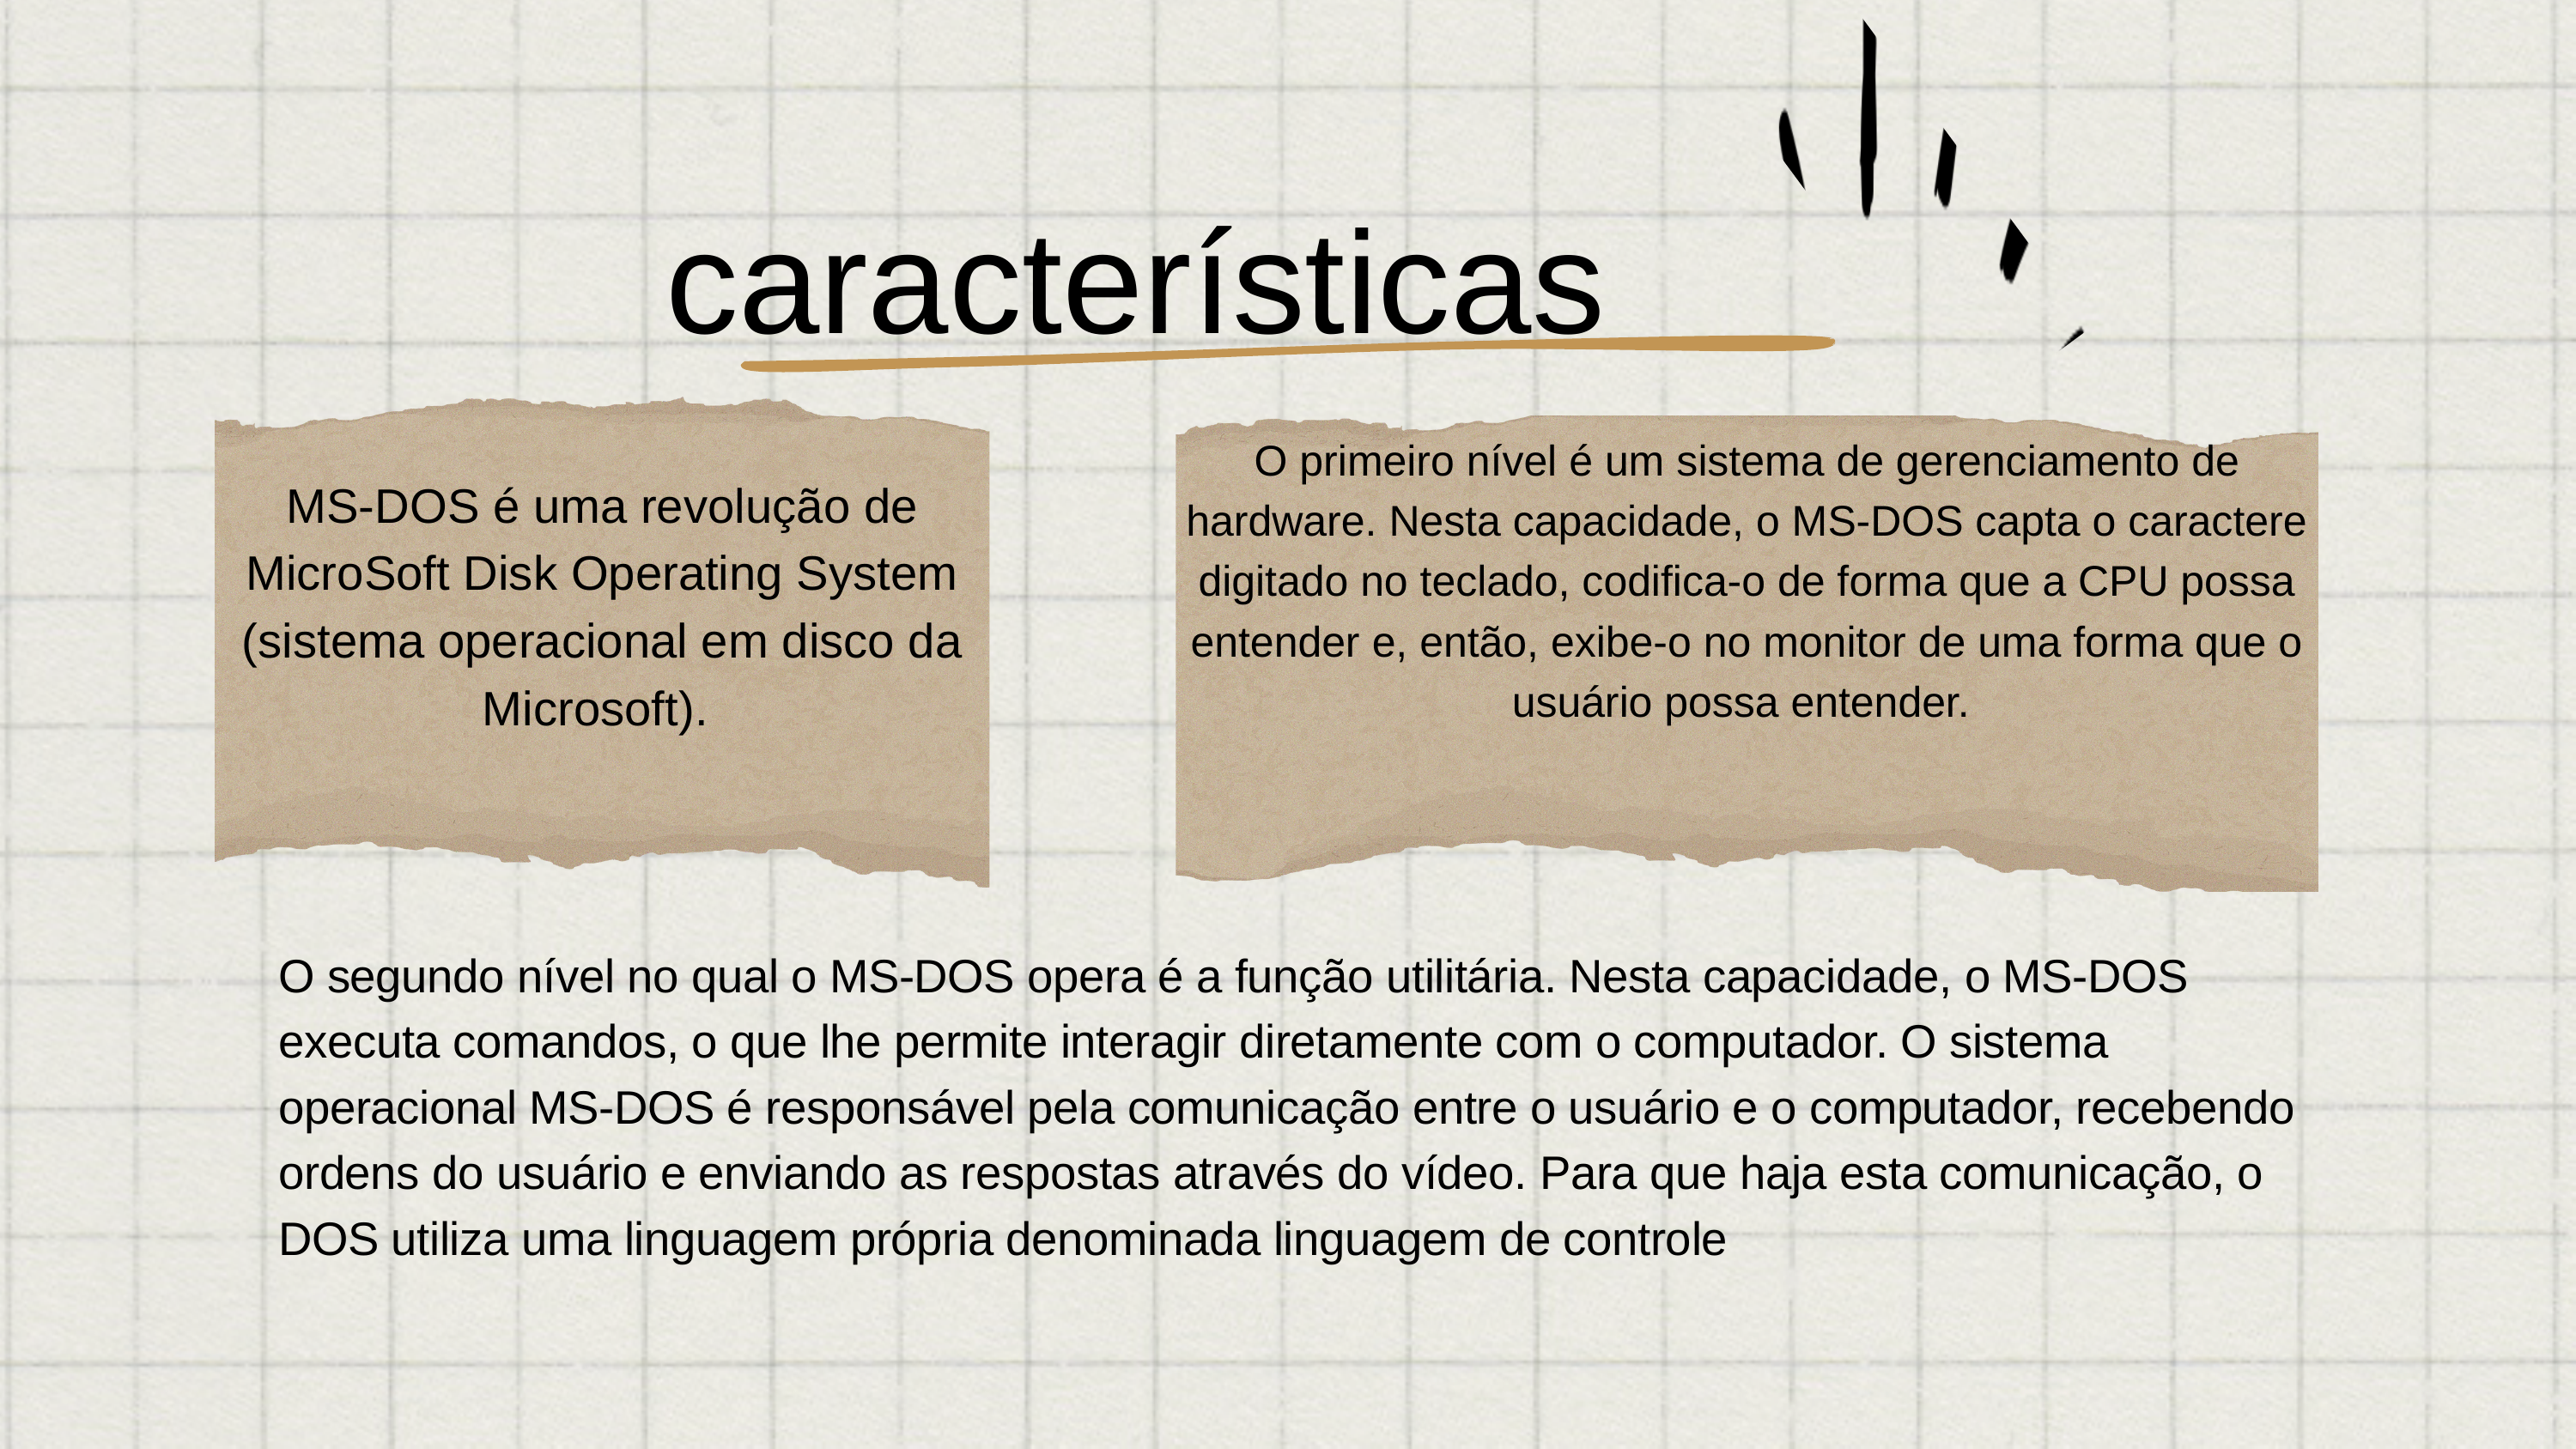

características

O primeiro nível é um sistema de gerenciamento de hardware. Nesta capacidade, o MS-DOS capta o caractere digitado no teclado, codifica-o de forma que a CPU possa entender e, então, exibe-o no monitor de uma forma que o usuário possa entender.
MS-DOS é uma revolução de MicroSoft Disk Operating System (sistema operacional em disco da Microsoft).
O segundo nível no qual o MS-DOS opera é a função utilitária. Nesta capacidade, o MS-DOS executa comandos, o que lhe permite interagir diretamente com o computador. O sistema operacional MS-DOS é responsável pela comunicação entre o usuário e o computador, recebendo ordens do usuário e enviando as respostas através do vídeo. Para que haja esta comunicação, o DOS utiliza uma linguagem própria denominada linguagem de controle